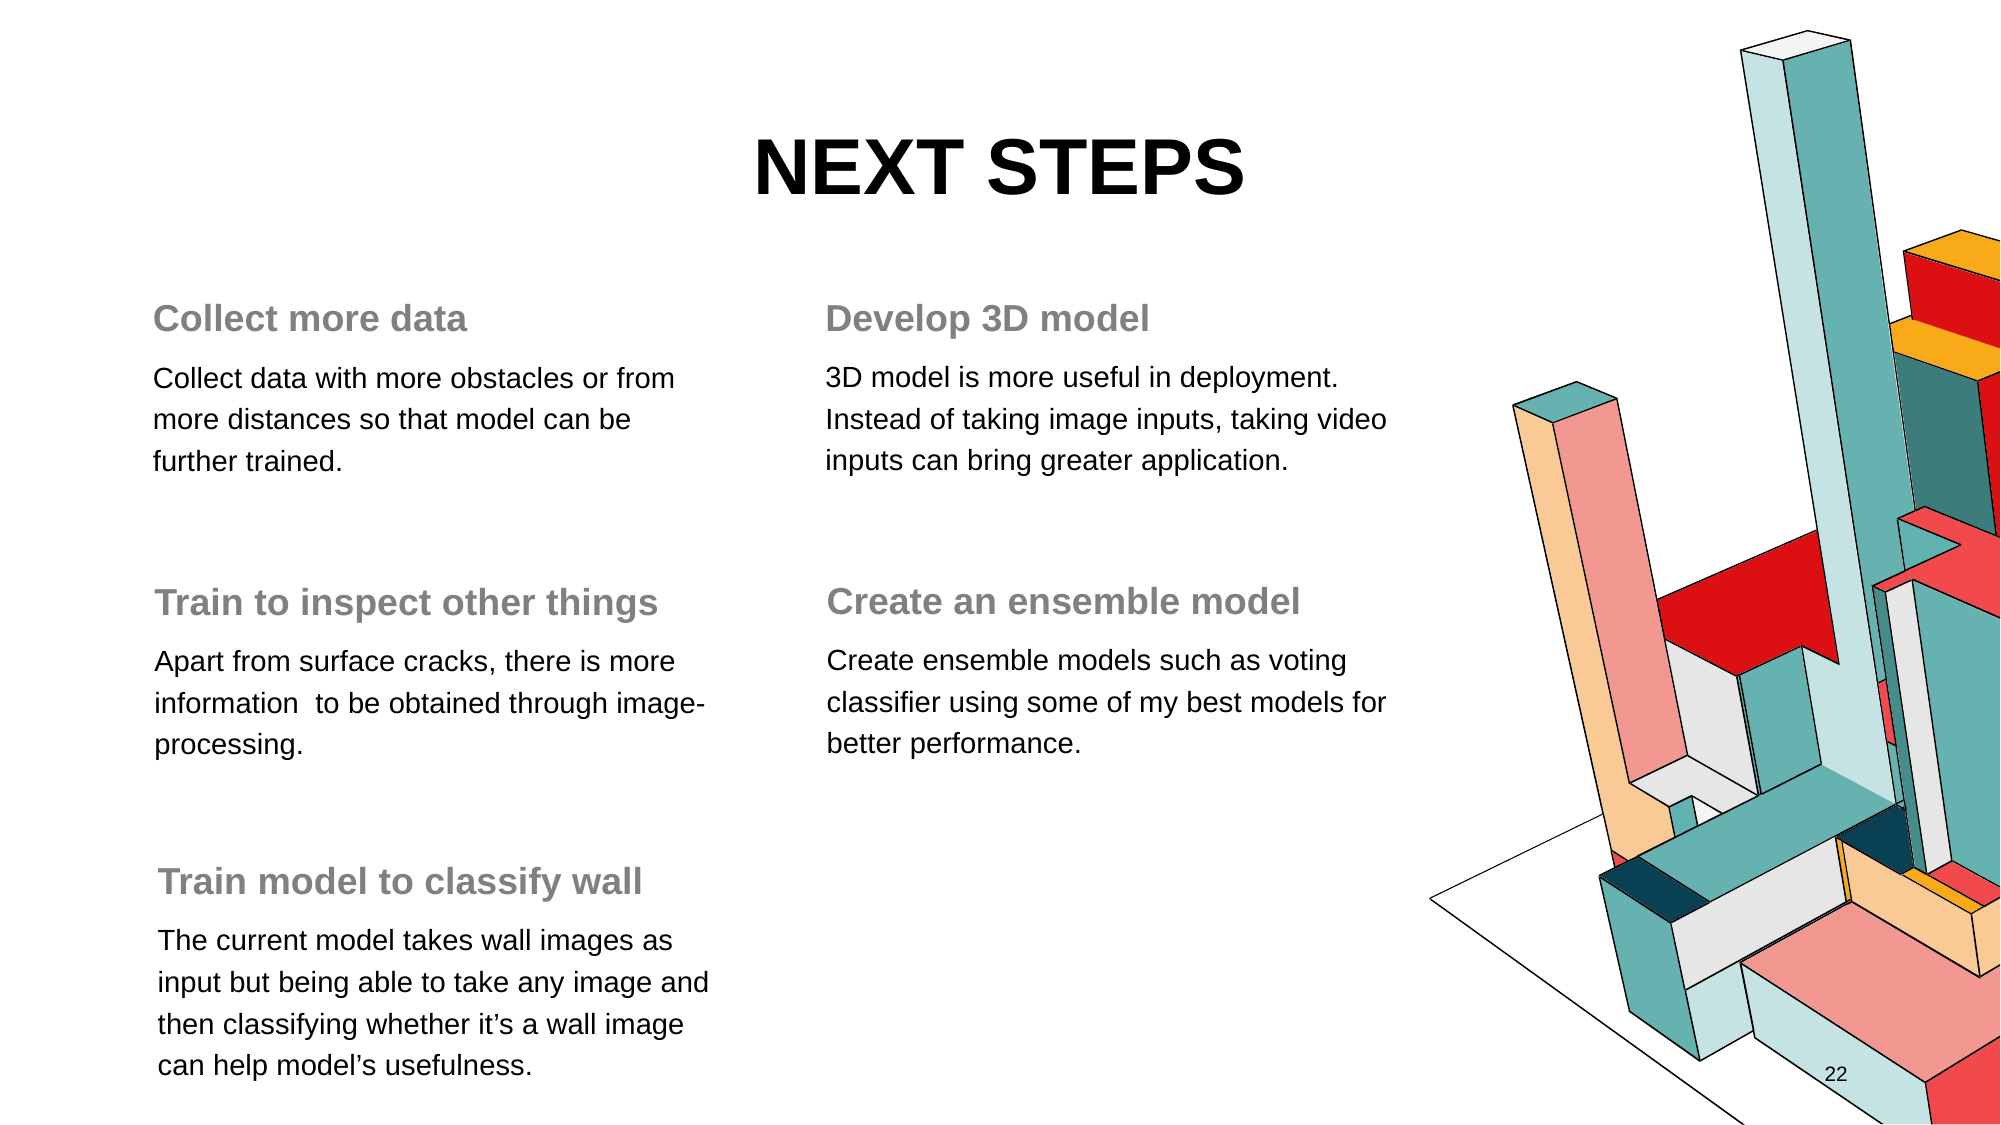

# Next steps
Develop 3D model
Collect more data
3D model is more useful in deployment. Instead of taking image inputs, taking video inputs can bring greater application.
Collect data with more obstacles or from more distances so that model can be further trained.
Create an ensemble model
Train to inspect other things
Create ensemble models such as voting classifier using some of my best models for better performance.
Apart from surface cracks, there is more information  to be obtained through image-processing.
Train model to classify wall
The current model takes wall images as input but being able to take any image and then classifying whether it’s a wall image can help model’s usefulness.
22